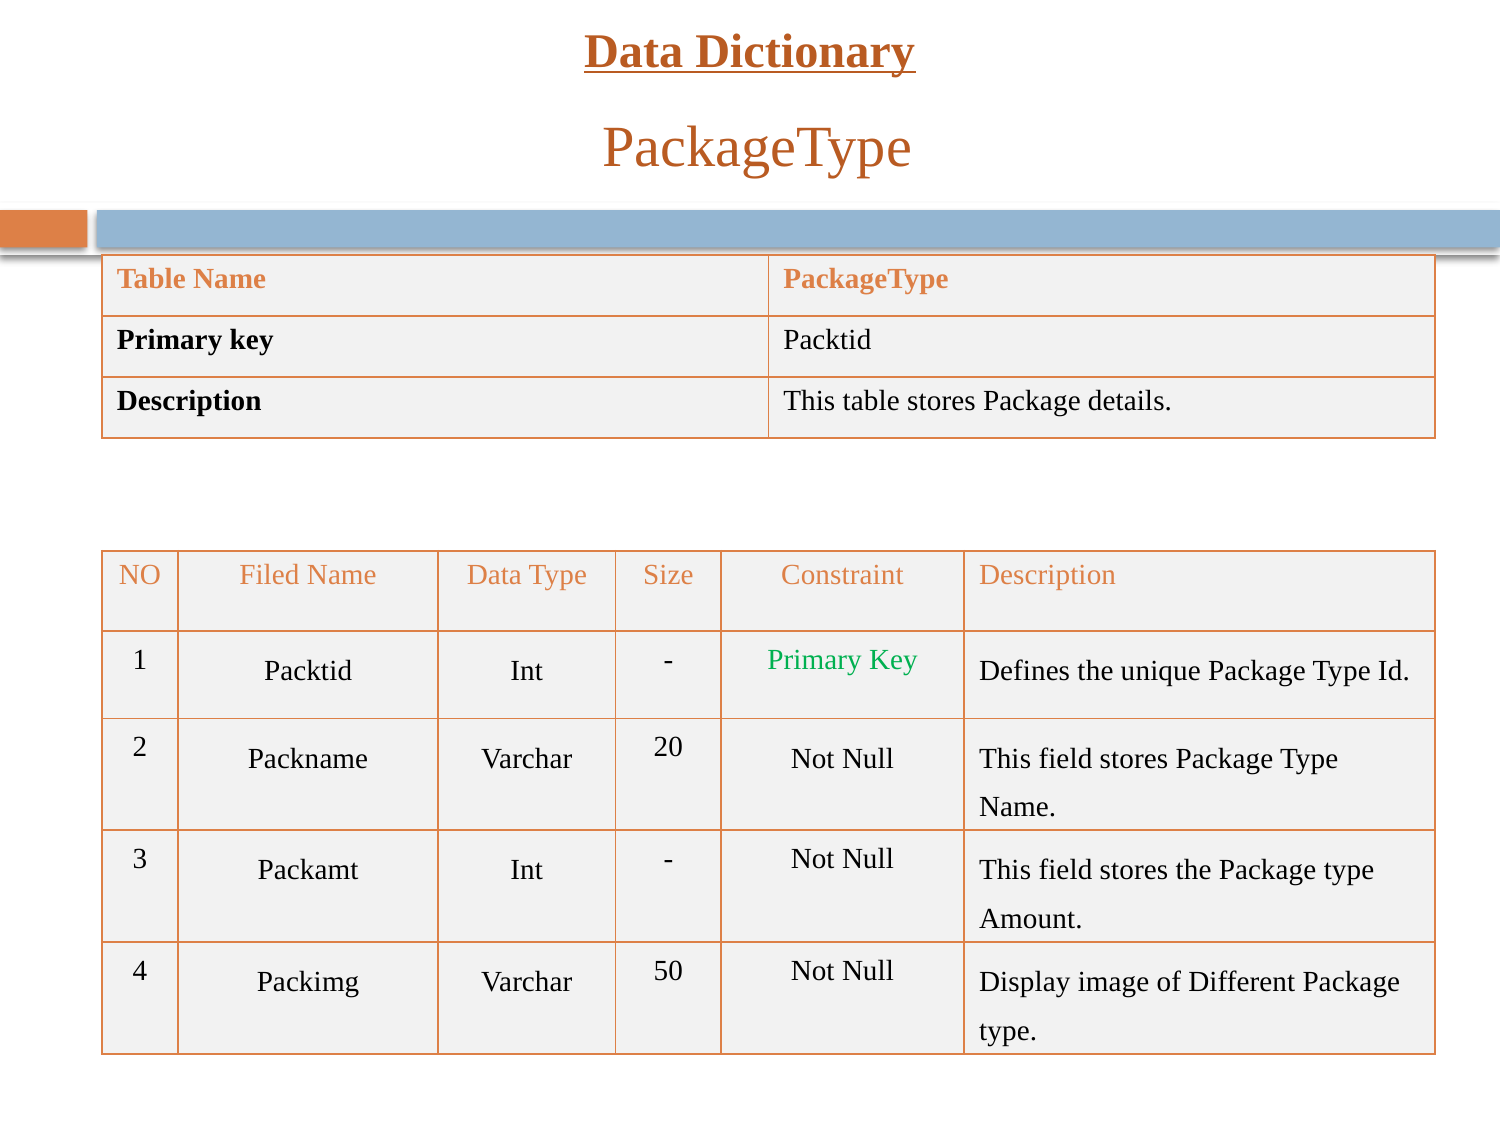

# Data Dictionary
 PackageType
| Table Name | PackageType |
| --- | --- |
| Primary key | Packtid |
| Description | This table stores Package details. |
| NO | Filed Name | Data Type | Size | Constraint | Description |
| --- | --- | --- | --- | --- | --- |
| 1 | Packtid | Int | - | Primary Key | Defines the unique Package Type Id. |
| 2 | Packname | Varchar | 20 | Not Null | This field stores Package Type Name. |
| 3 | Packamt | Int | - | Not Null | This field stores the Package type Amount. |
| 4 | Packimg | Varchar | 50 | Not Null | Display image of Different Package type. |